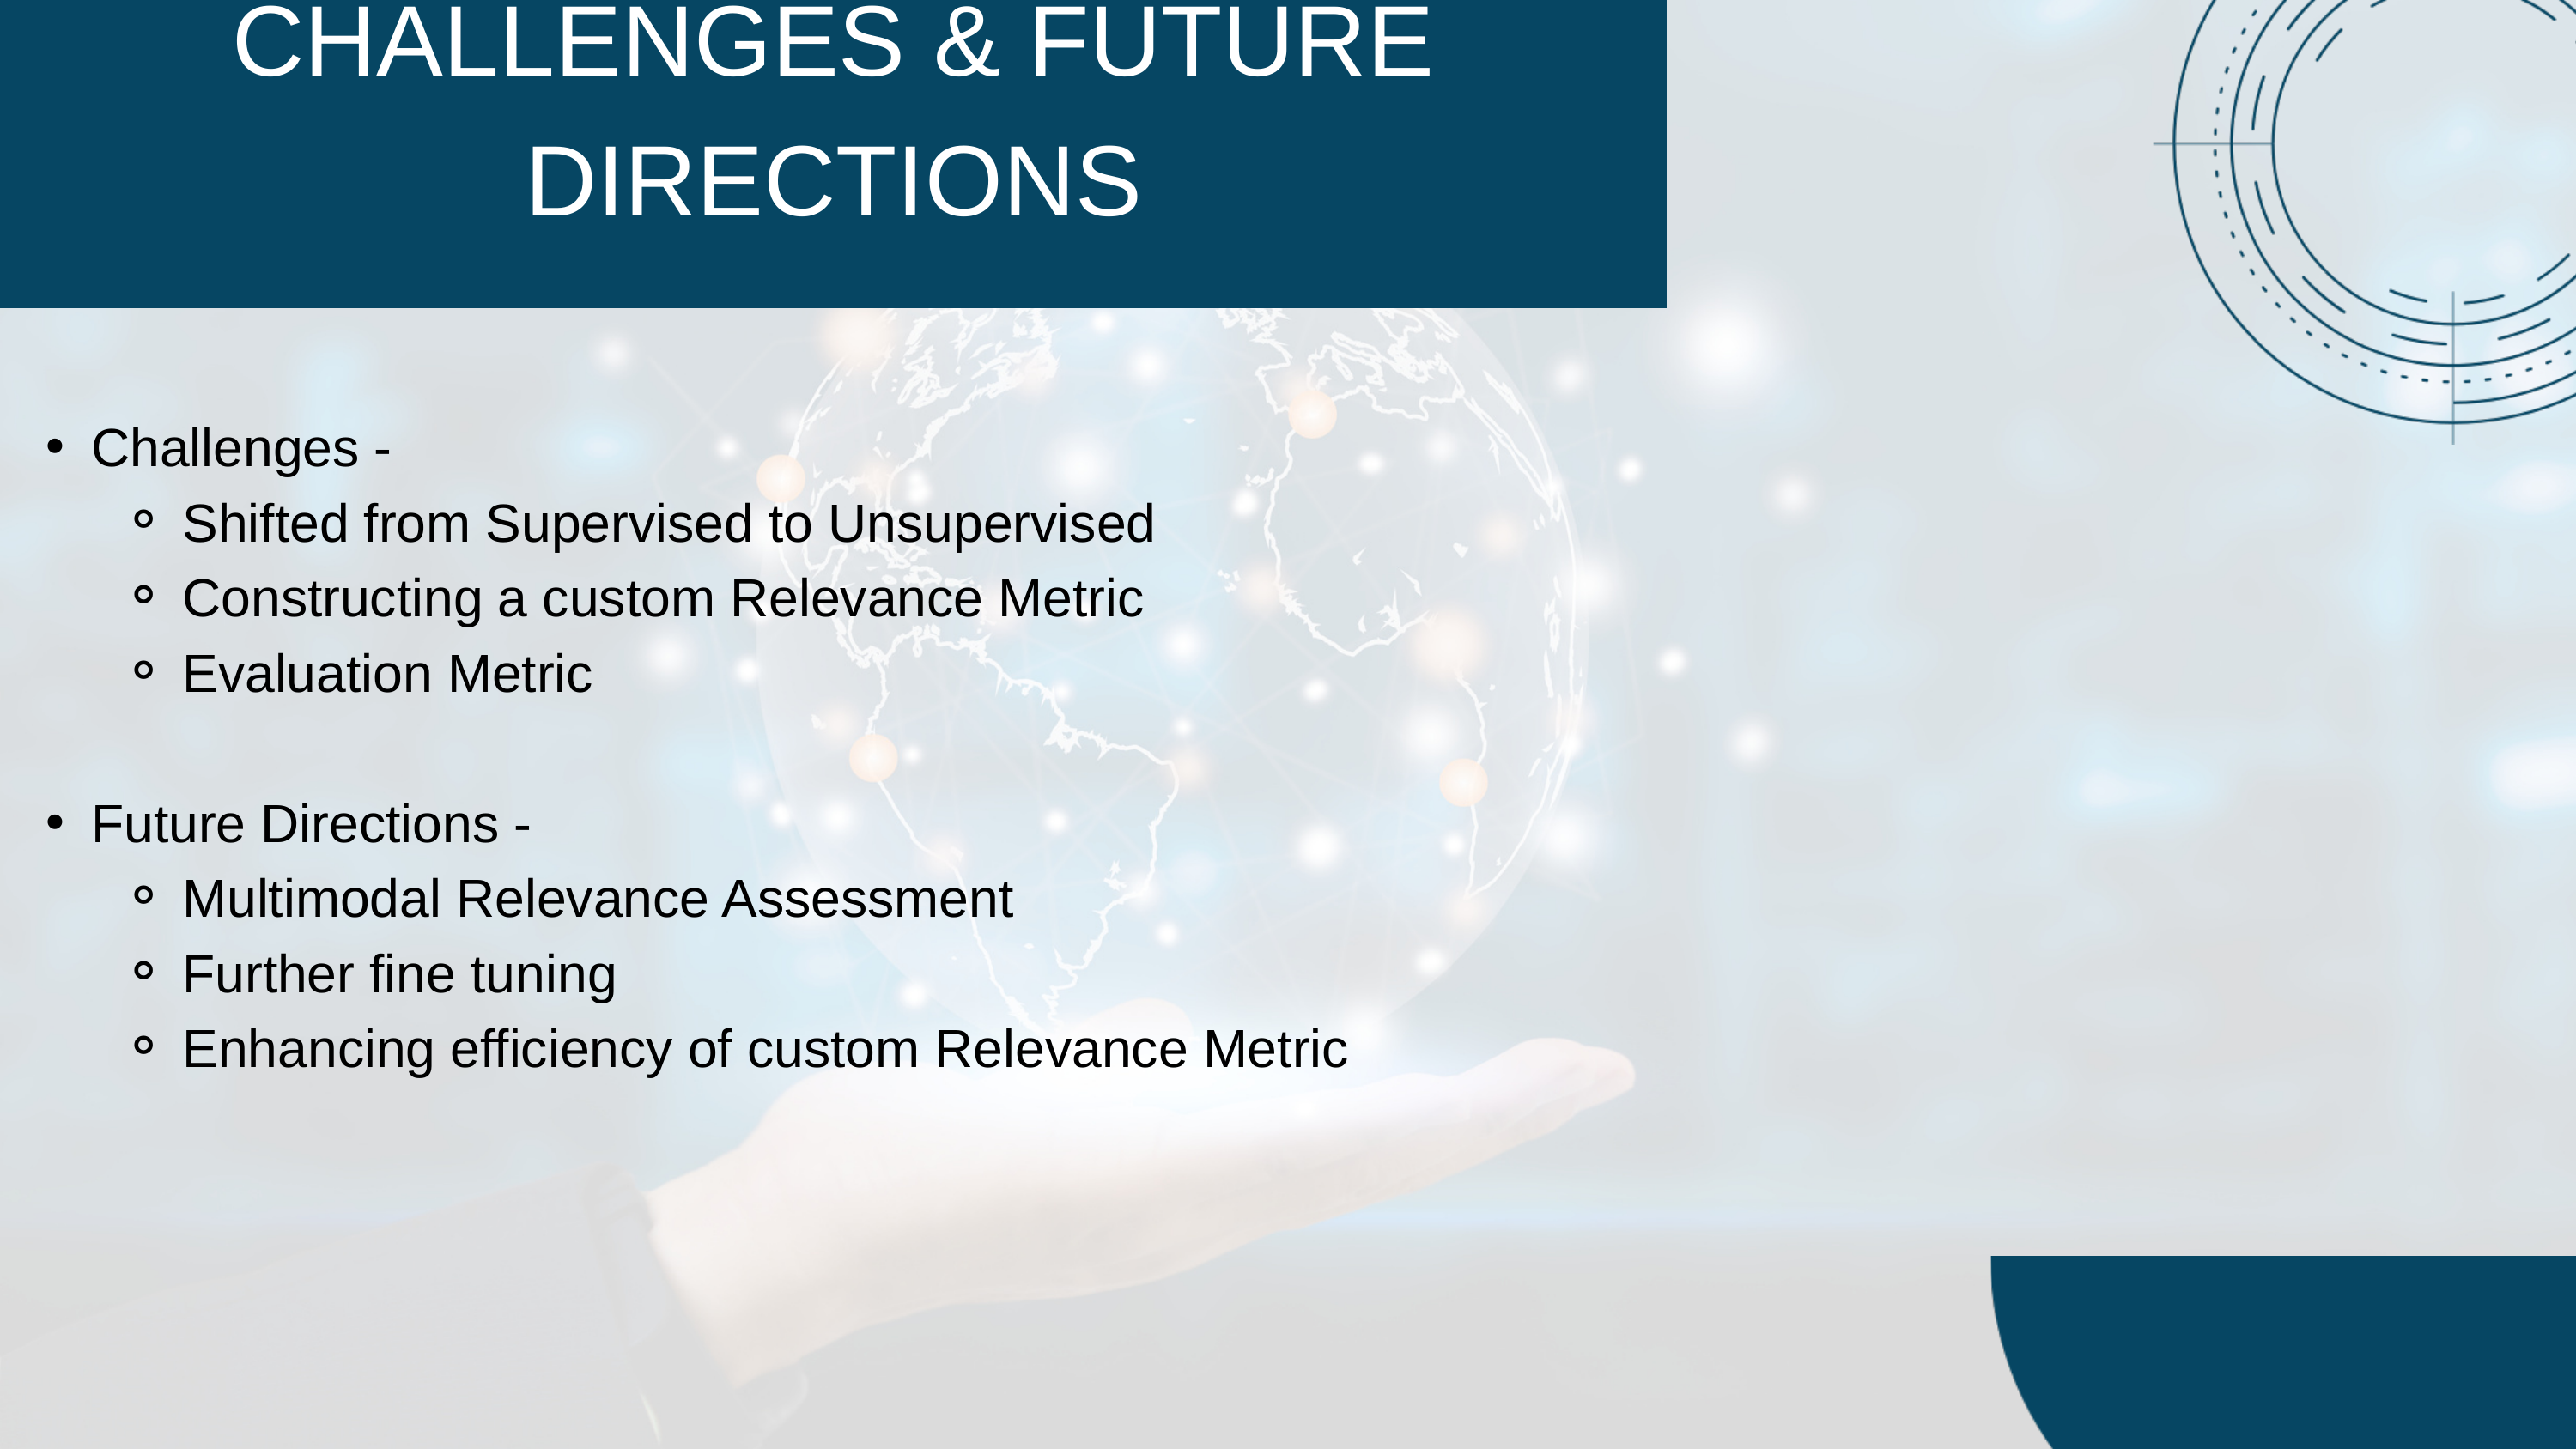

CHALLENGES & FUTURE DIRECTIONS

Challenges -
Shifted from Supervised to Unsupervised
Constructing a custom Relevance Metric
Evaluation Metric

Future Directions -
Multimodal Relevance Assessment
Further fine tuning
Enhancing efficiency of custom Relevance Metric